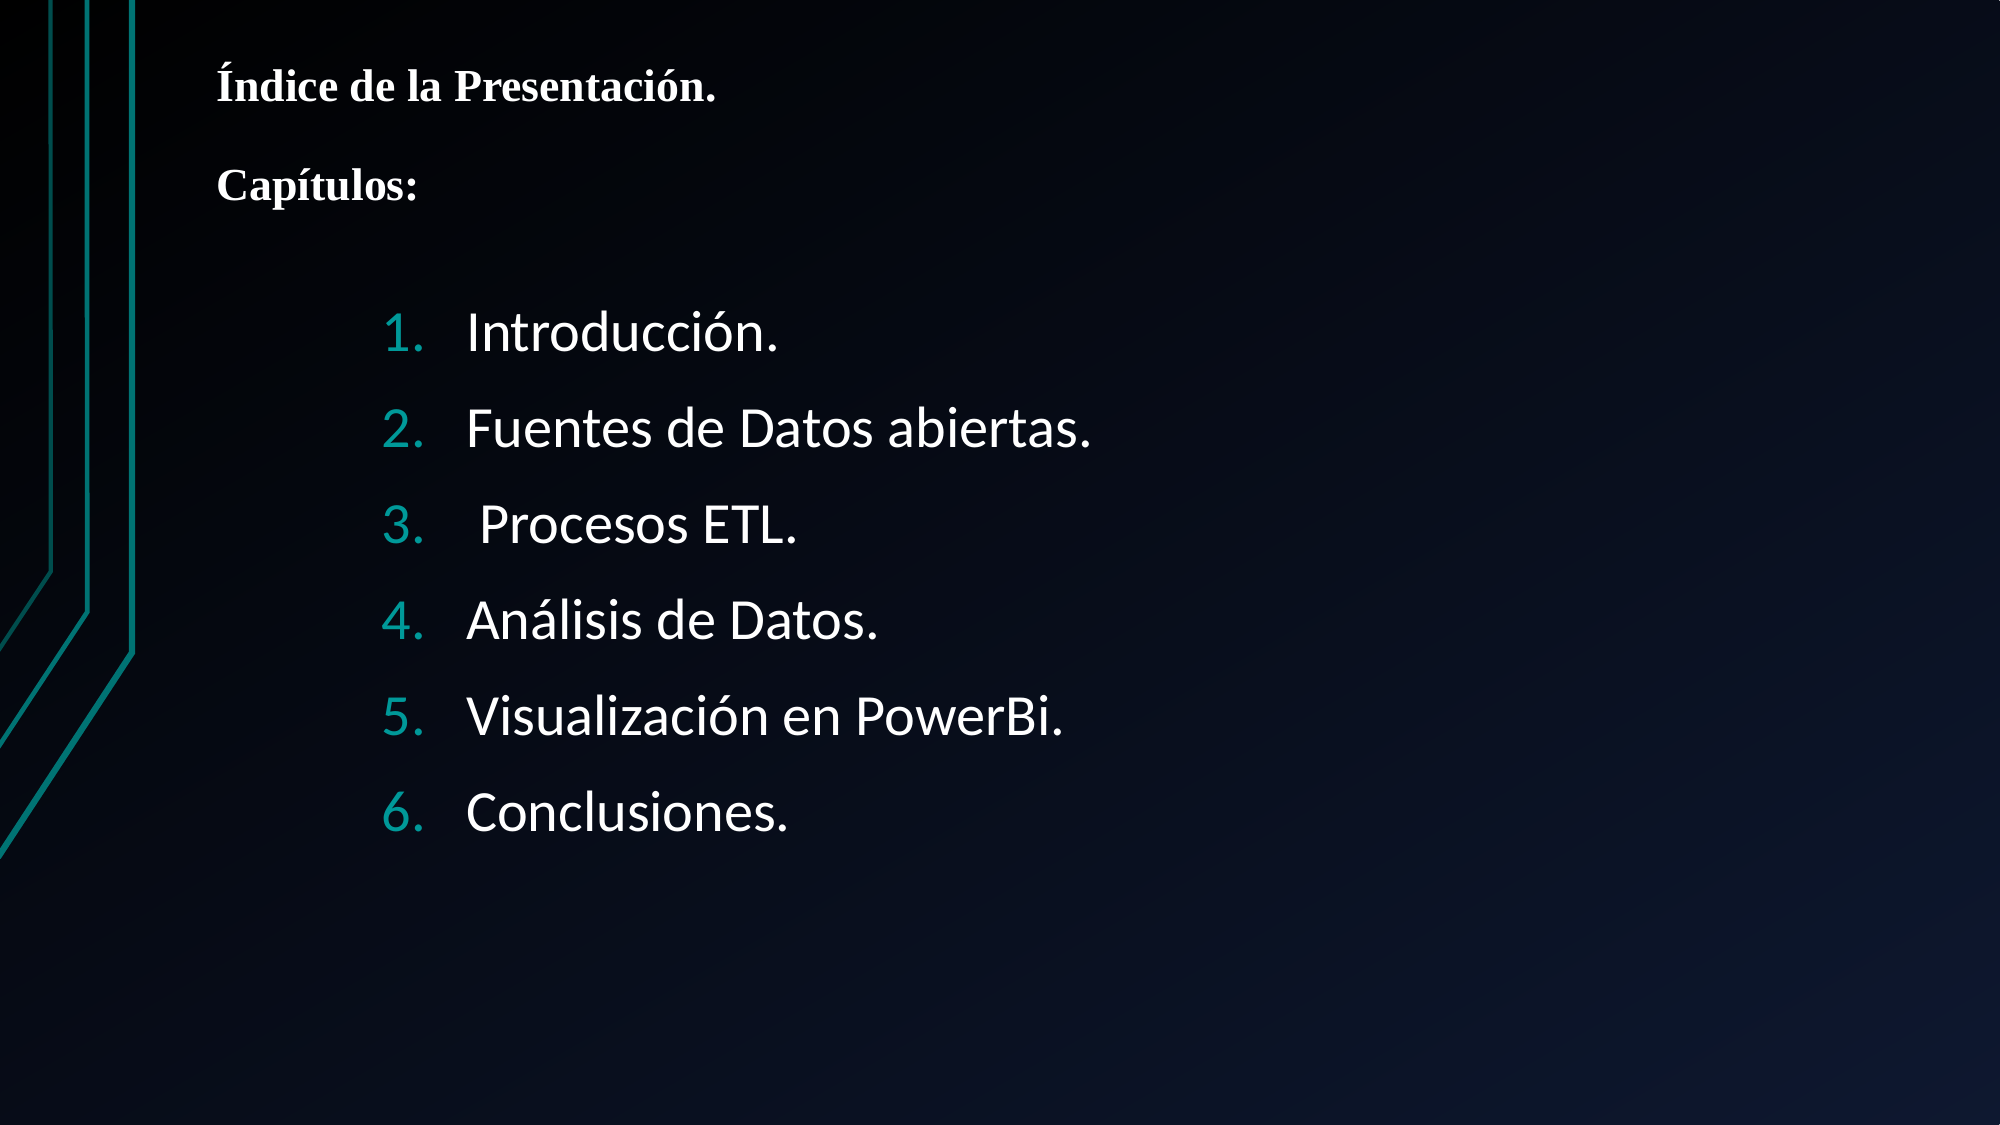

# Índice de la Presentación. Capítulos:
Introducción.
Fuentes de Datos abiertas.
 Procesos ETL.
Análisis de Datos.
Visualización en PowerBi.
Conclusiones.